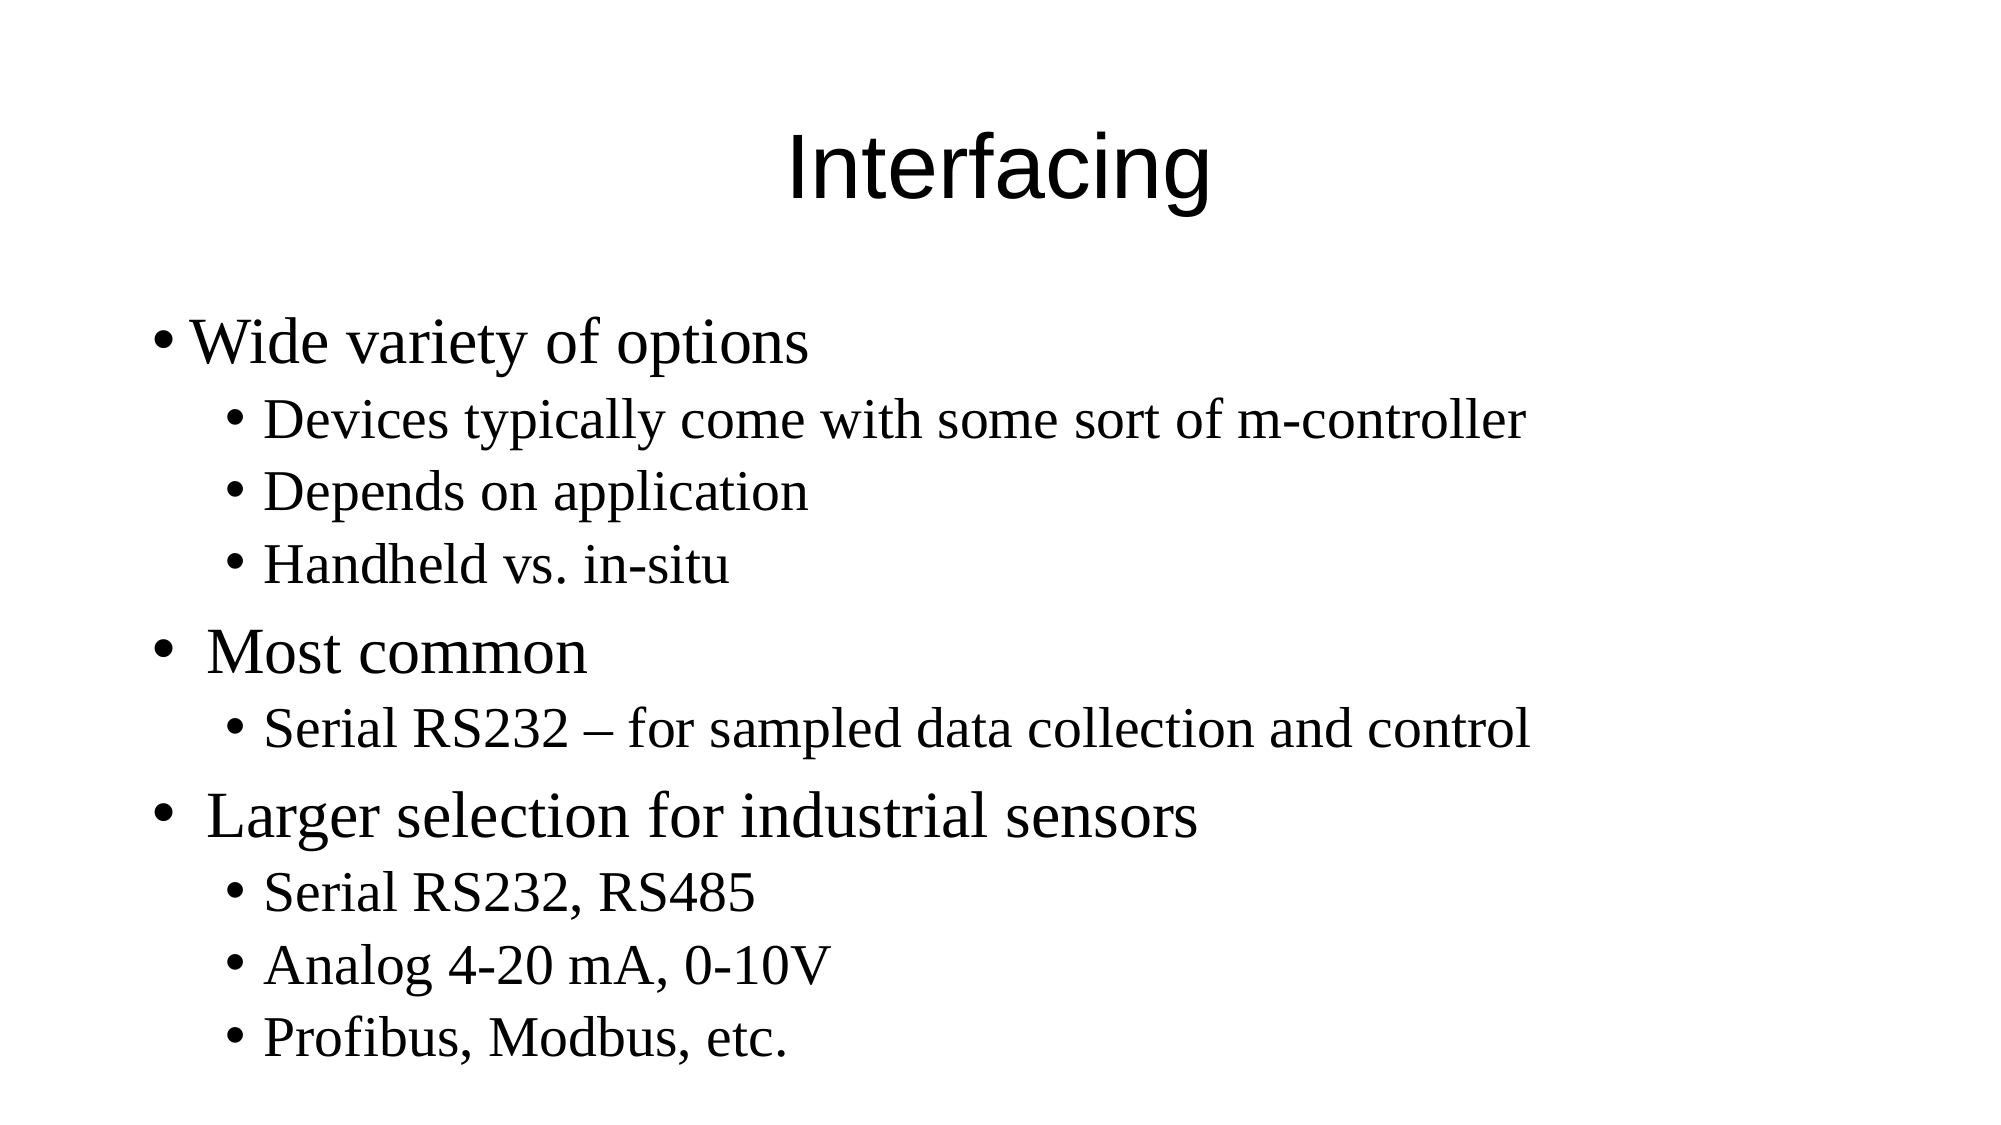

# Interfacing
Wide variety of options
Devices typically come with some sort of m-controller
Depends on application
Handheld vs. in-situ
 Most common
Serial RS232 – for sampled data collection and control
 Larger selection for industrial sensors
Serial RS232, RS485
Analog 4-20 mA, 0-10V
Profibus, Modbus, etc.